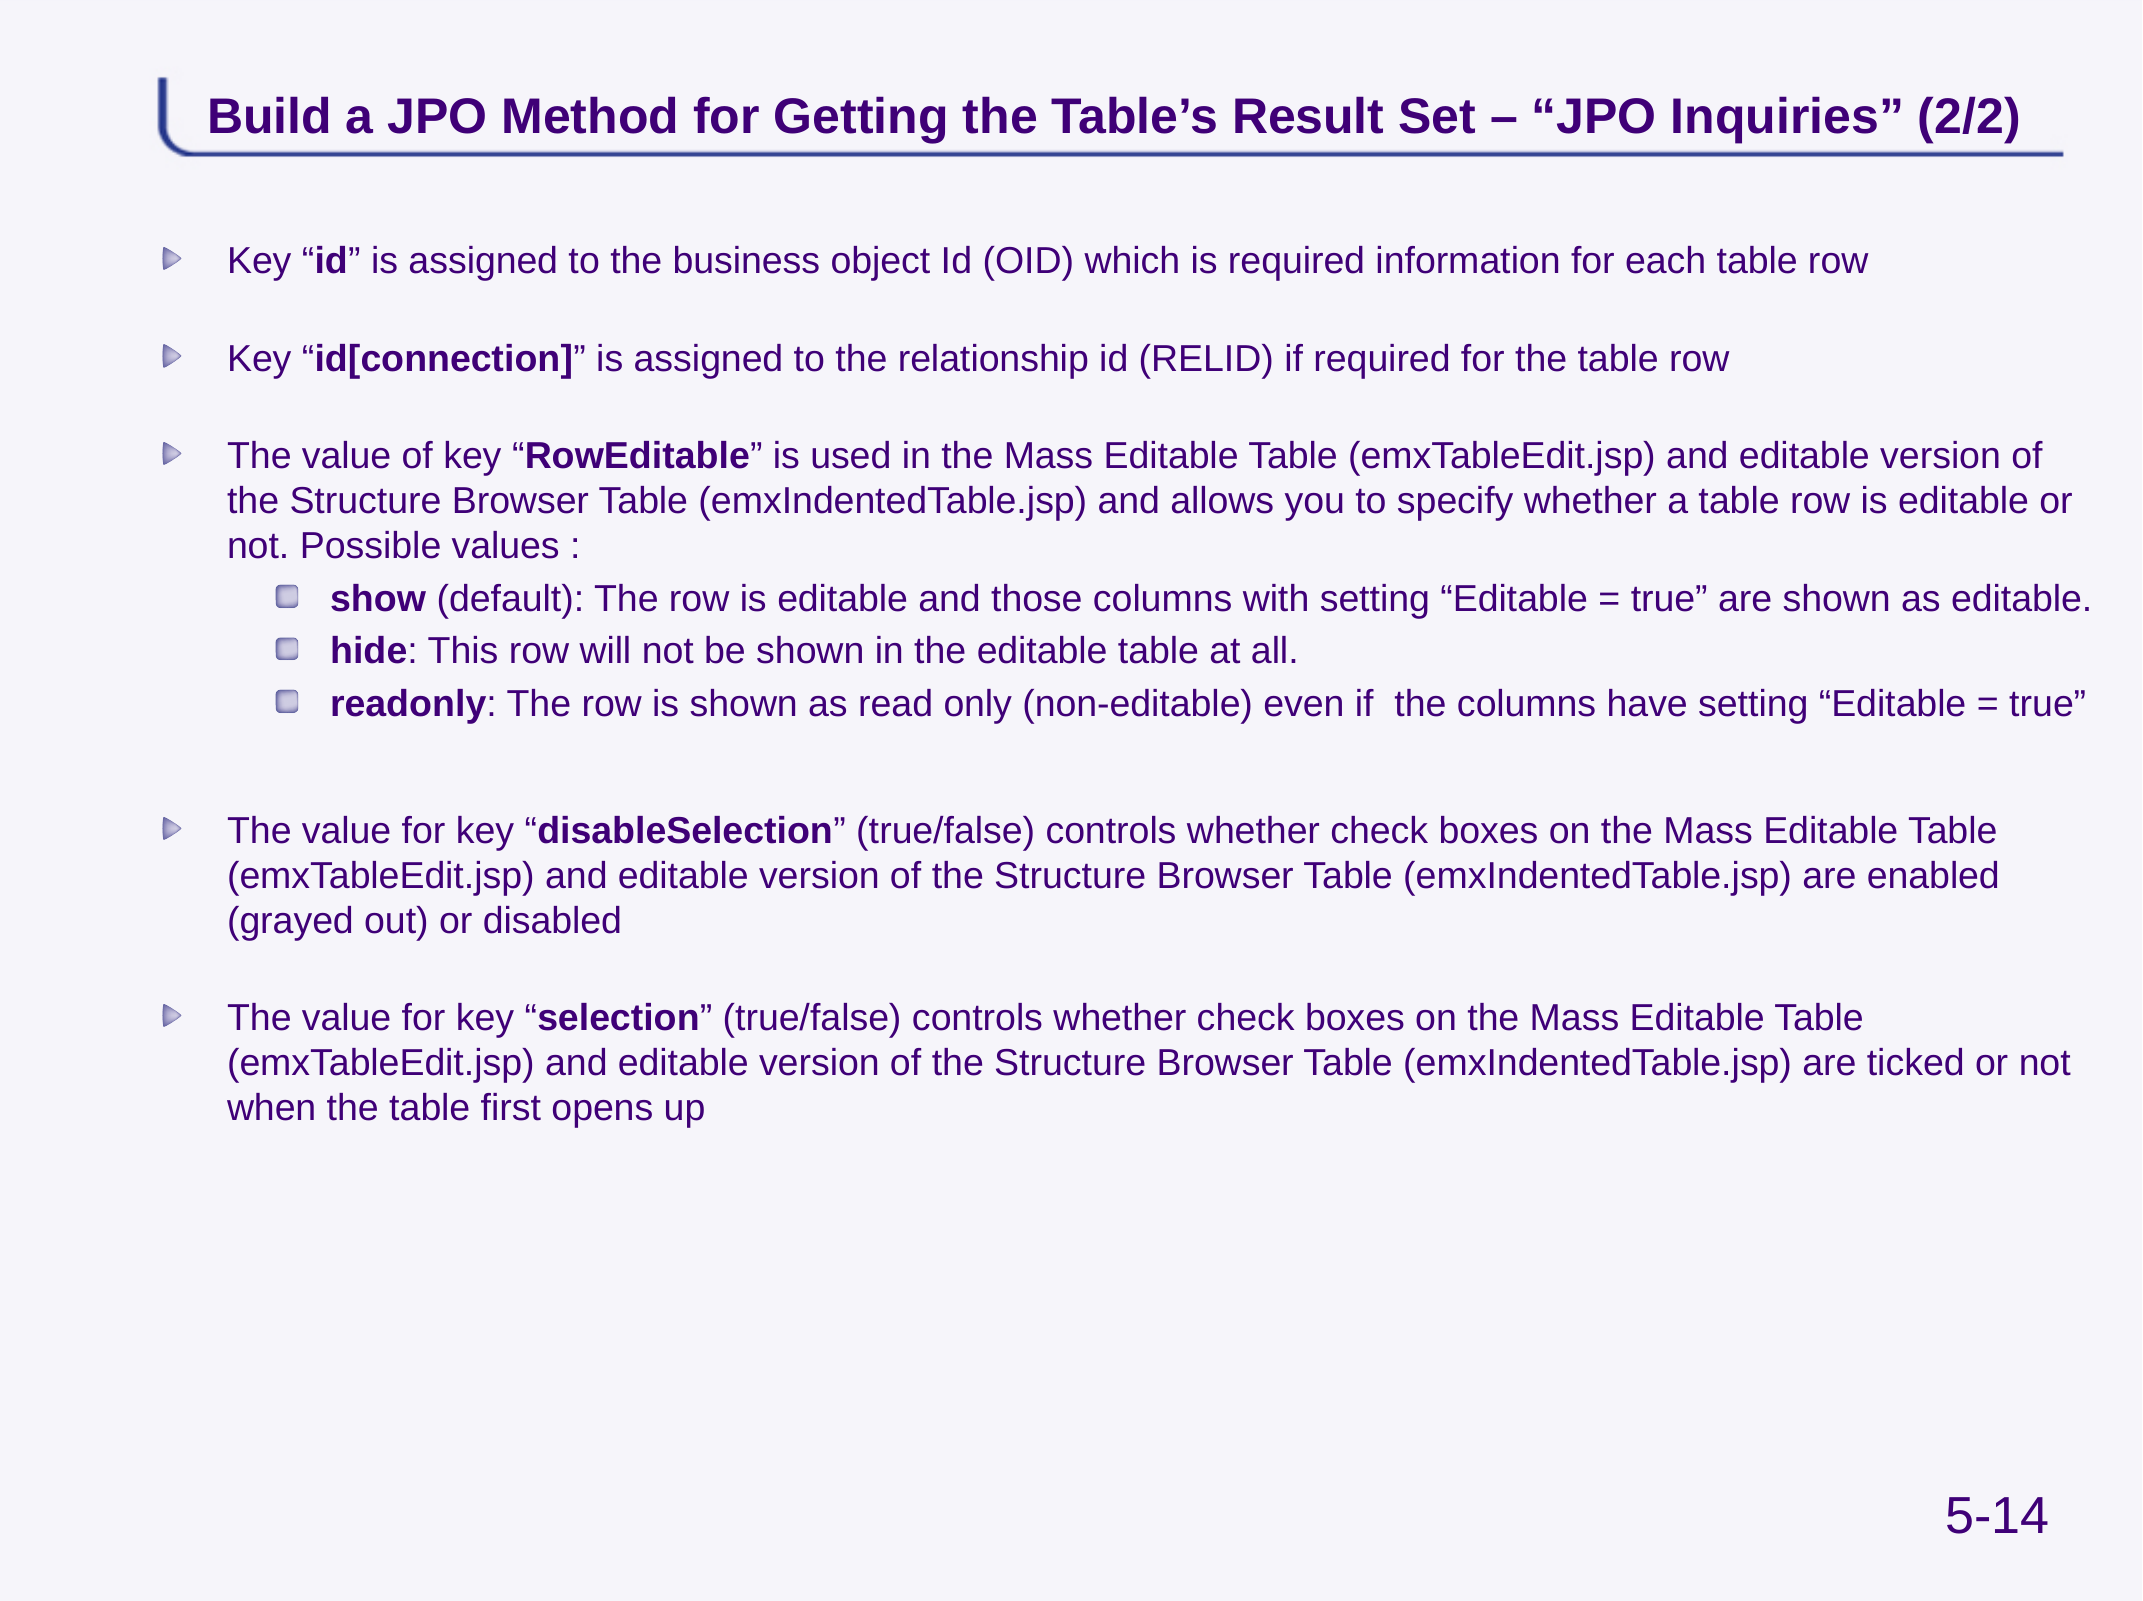

# Build a JPO Method for Getting the Table’s Result Set – “JPO Inquiries” (2/2)
Key “id” is assigned to the business object Id (OID) which is required information for each table row
Key “id[connection]” is assigned to the relationship id (RELID) if required for the table row
The value of key “RowEditable” is used in the Mass Editable Table (emxTableEdit.jsp) and editable version of the Structure Browser Table (emxIndentedTable.jsp) and allows you to specify whether a table row is editable or not. Possible values :
show (default): The row is editable and those columns with setting “Editable = true” are shown as editable.
hide: This row will not be shown in the editable table at all.
readonly: The row is shown as read only (non-editable) even if  the columns have setting “Editable = true”

The value for key “disableSelection” (true/false) controls whether check boxes on the Mass Editable Table (emxTableEdit.jsp) and editable version of the Structure Browser Table (emxIndentedTable.jsp) are enabled (grayed out) or disabled
The value for key “selection” (true/false) controls whether check boxes on the Mass Editable Table (emxTableEdit.jsp) and editable version of the Structure Browser Table (emxIndentedTable.jsp) are ticked or not when the table first opens up

5-14